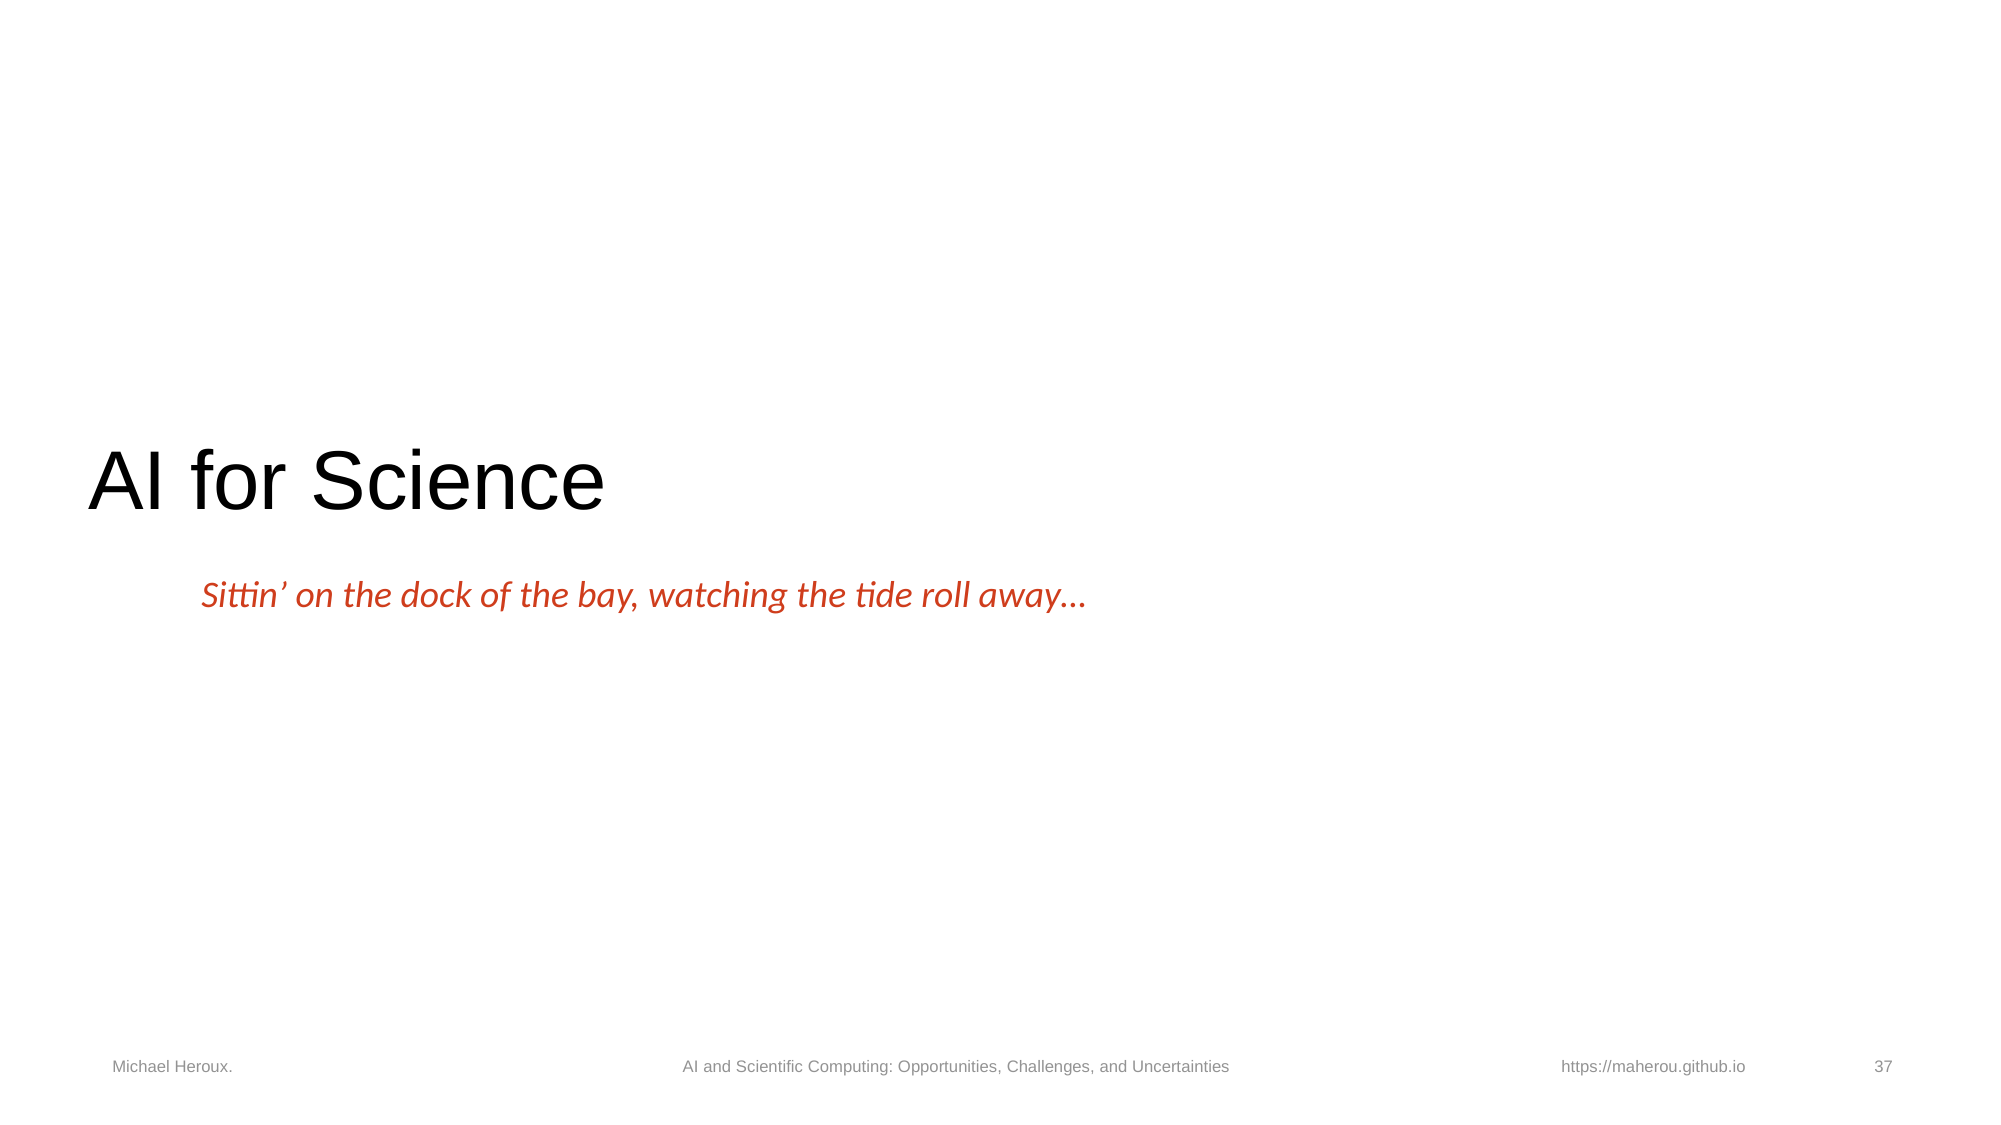

# AI for Science
Sittin’ on the dock of the bay, watching the tide roll away…
      Michael Heroux.
AI and Scientific Computing: Opportunities, Challenges, and Uncertainties
 https://maherou.github.io                           37